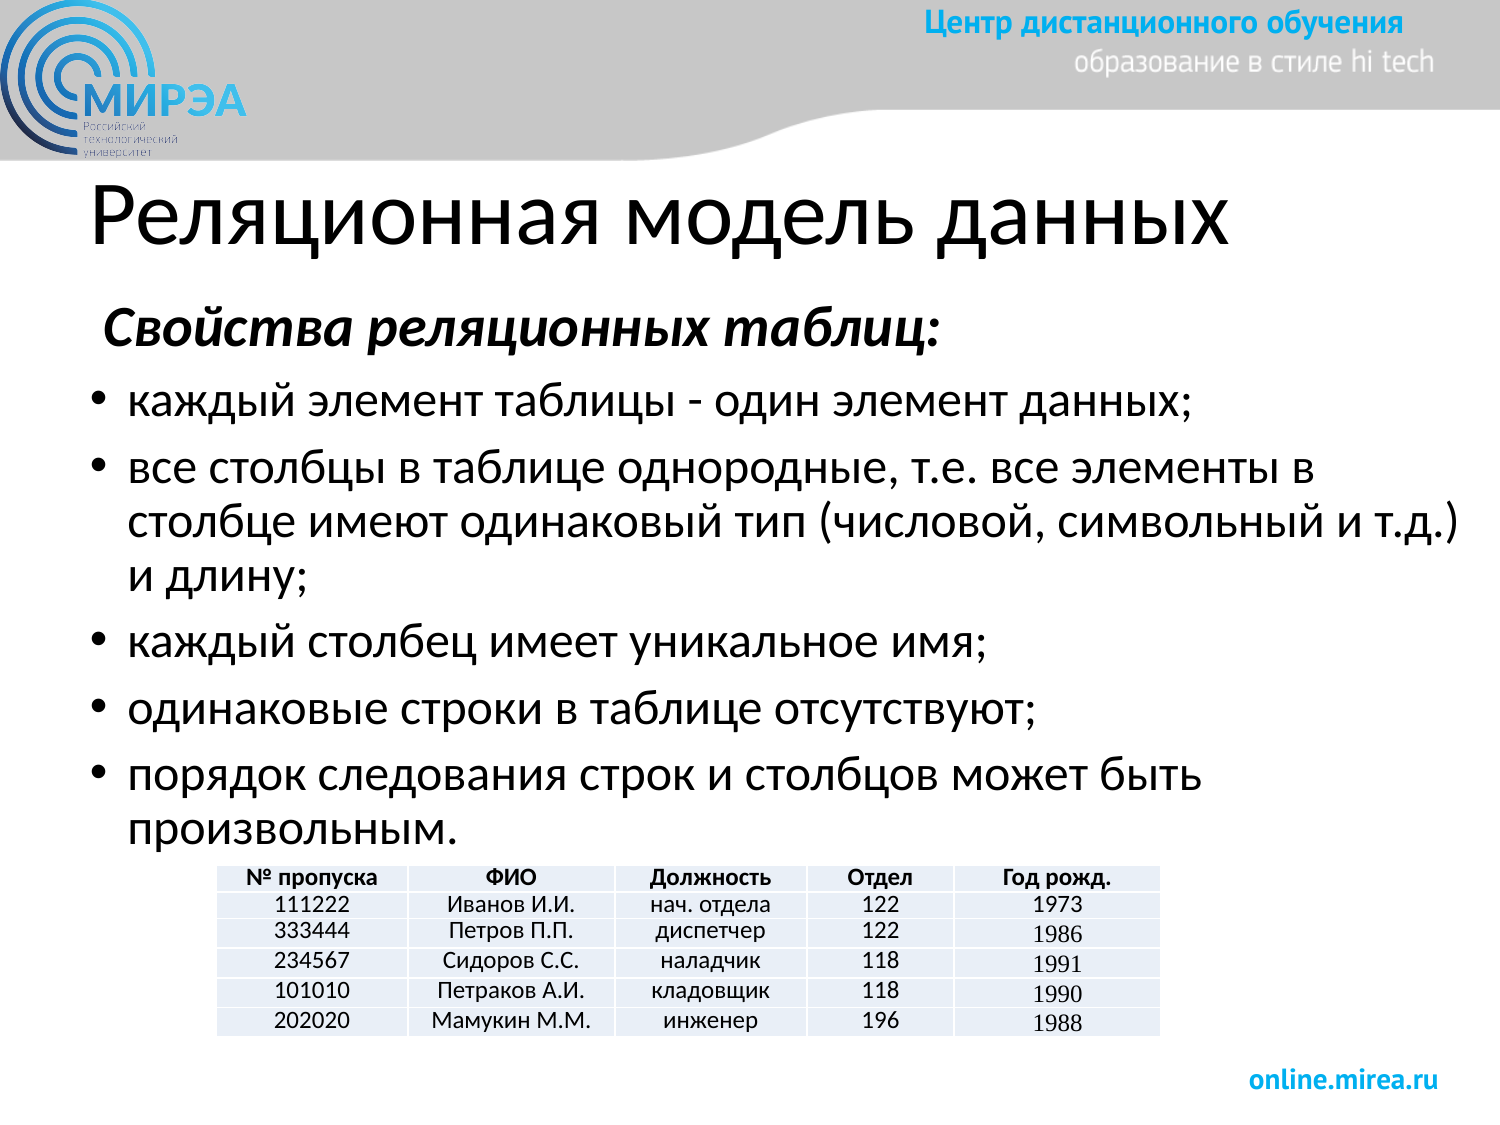

# Реляционная модель данных
Свойства реляционных таблиц:
каждый элемент таблицы - один элемент данных;
все столбцы в таблице однородные, т.е. все элементы в столбце имеют одинаковый тип (числовой, символьный и т.д.) и длину;
каждый столбец имеет уникальное имя;
одинаковые строки в таблице отсутствуют;
порядок следования строк и столбцов может быть произвольным.
| № пропуска | ФИО | Должность | Отдел | Год рожд. |
| --- | --- | --- | --- | --- |
| 111222 | Иванов И.И. | нач. отдела | 122 | 1973 |
| 333444 | Петров П.П. | диспетчер | 122 | 1986 |
| 234567 | Сидоров С.С. | наладчик | 118 | 1991 |
| 101010 | Петраков А.И. | кладовщик | 118 | 1990 |
| 202020 | Мамукин М.М. | инженер | 196 | 1988 |